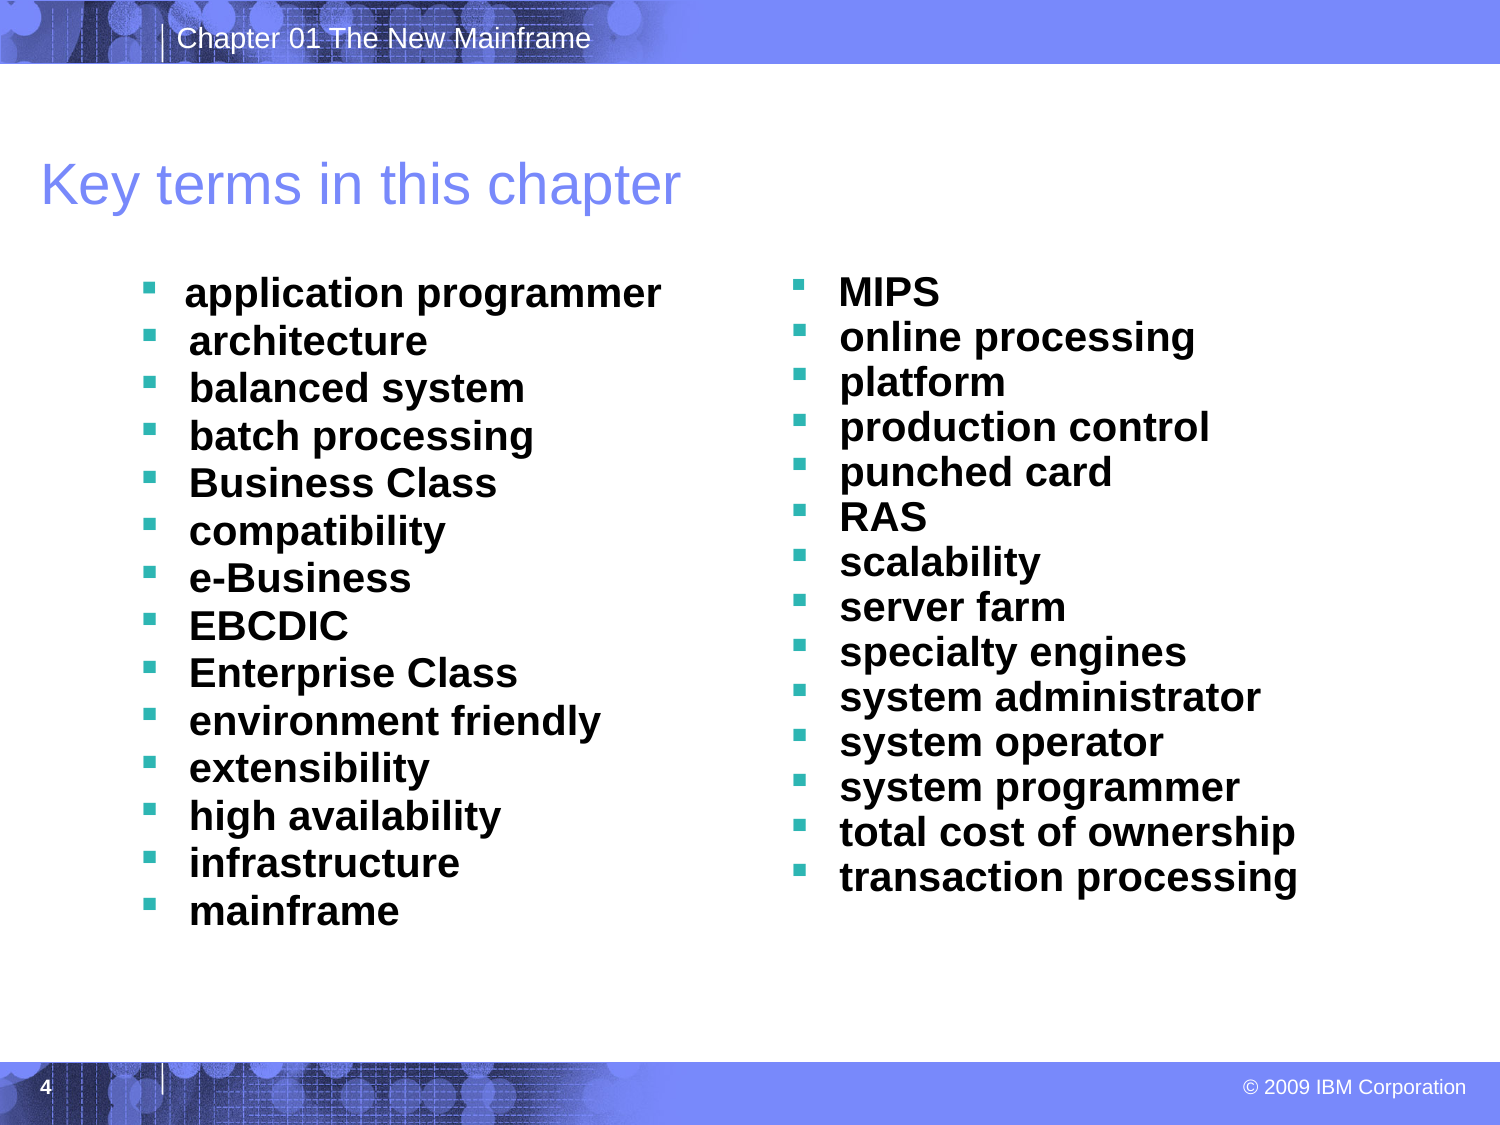

# Key terms in this chapter
 application programmer
 architecture
 balanced system
 batch processing
 Business Class
 compatibility
 e-Business
 EBCDIC
 Enterprise Class
 environment friendly
 extensibility
 high availability
 infrastructure
 mainframe

 MIPS
 online processing
 platform
 production control
 punched card
 RAS
 scalability
 server farm
 specialty engines
 system administrator
 system operator
 system programmer
 total cost of ownership
 transaction processing
4